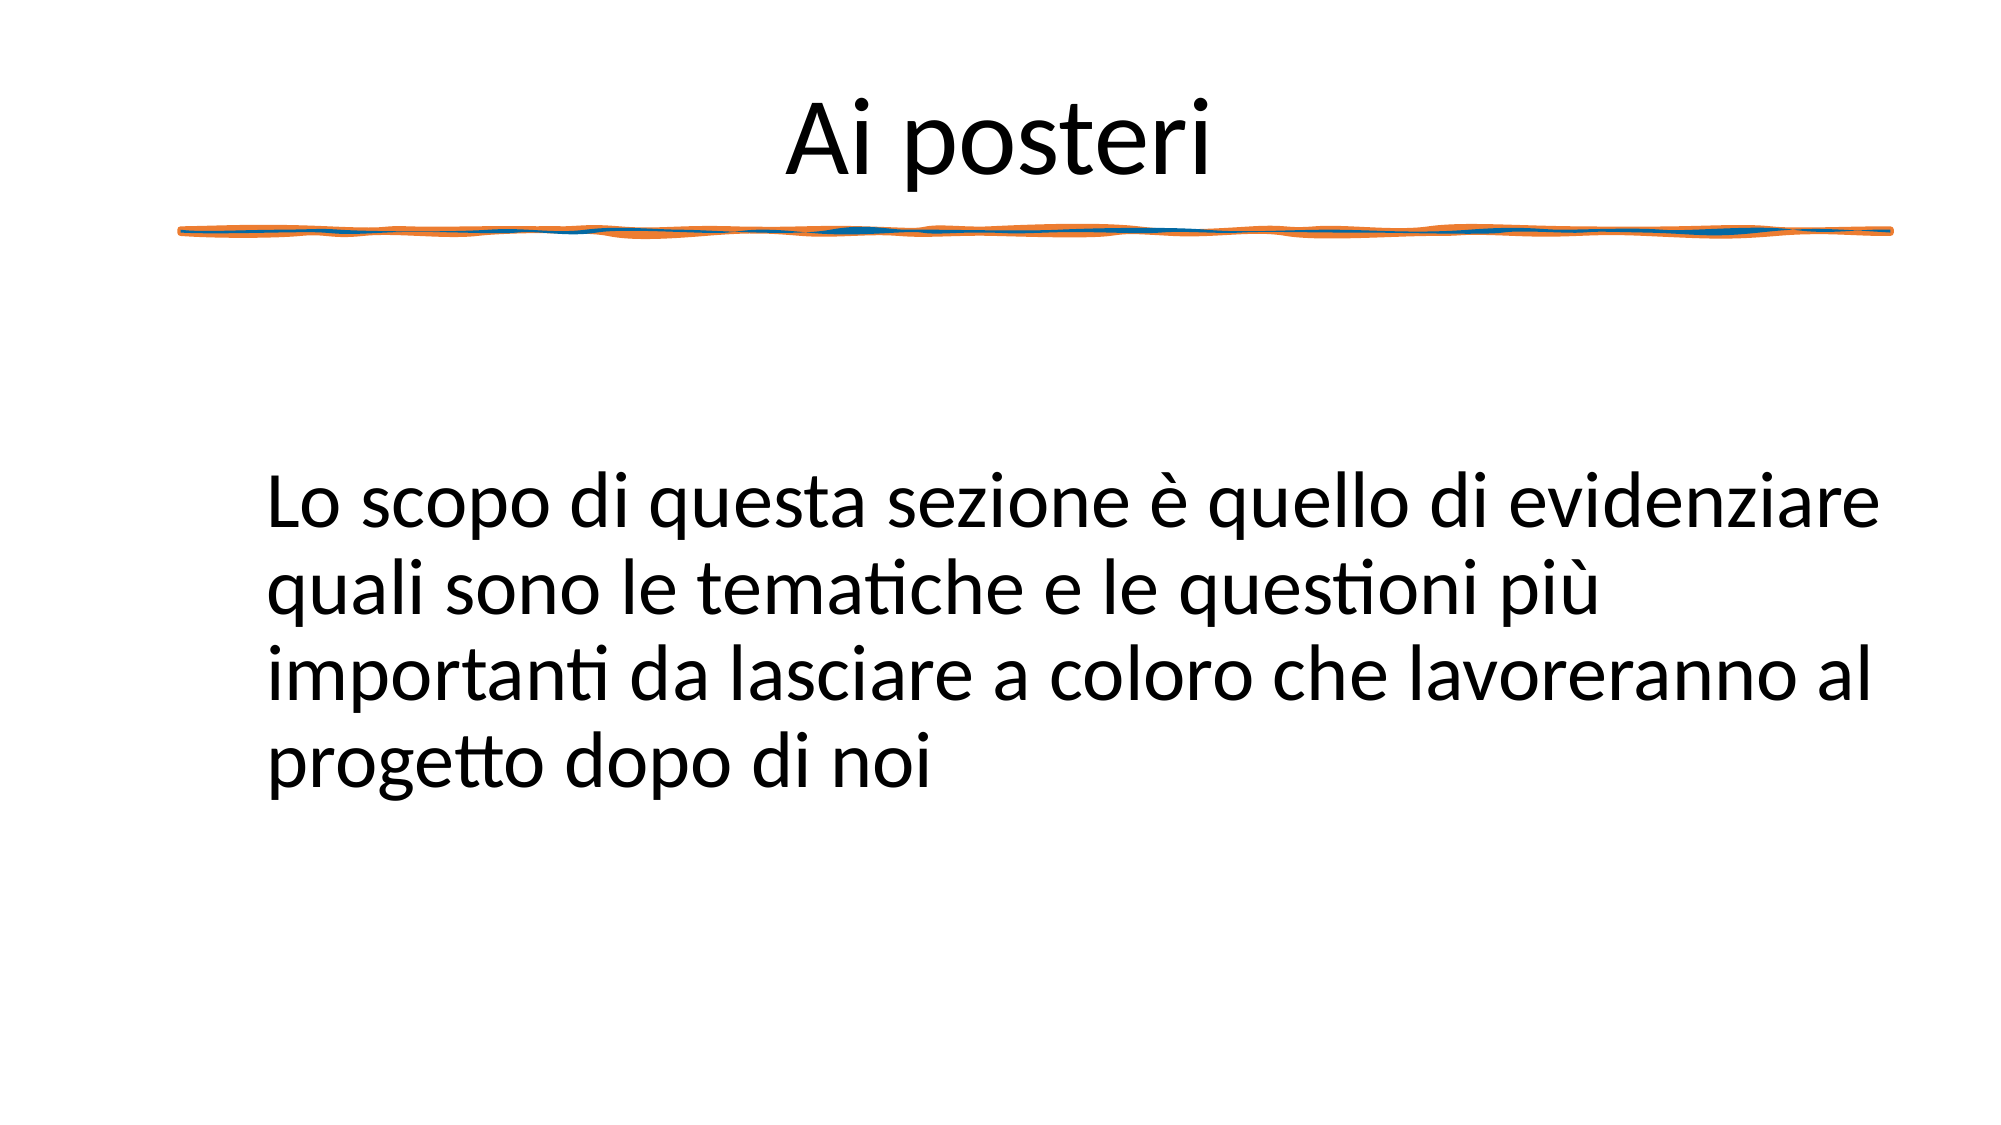

# Ai posteri

Lo scopo di questa sezione è quello di evidenziare quali sono le tematiche e le questioni più importanti da lasciare a coloro che lavoreranno al progetto dopo di noi